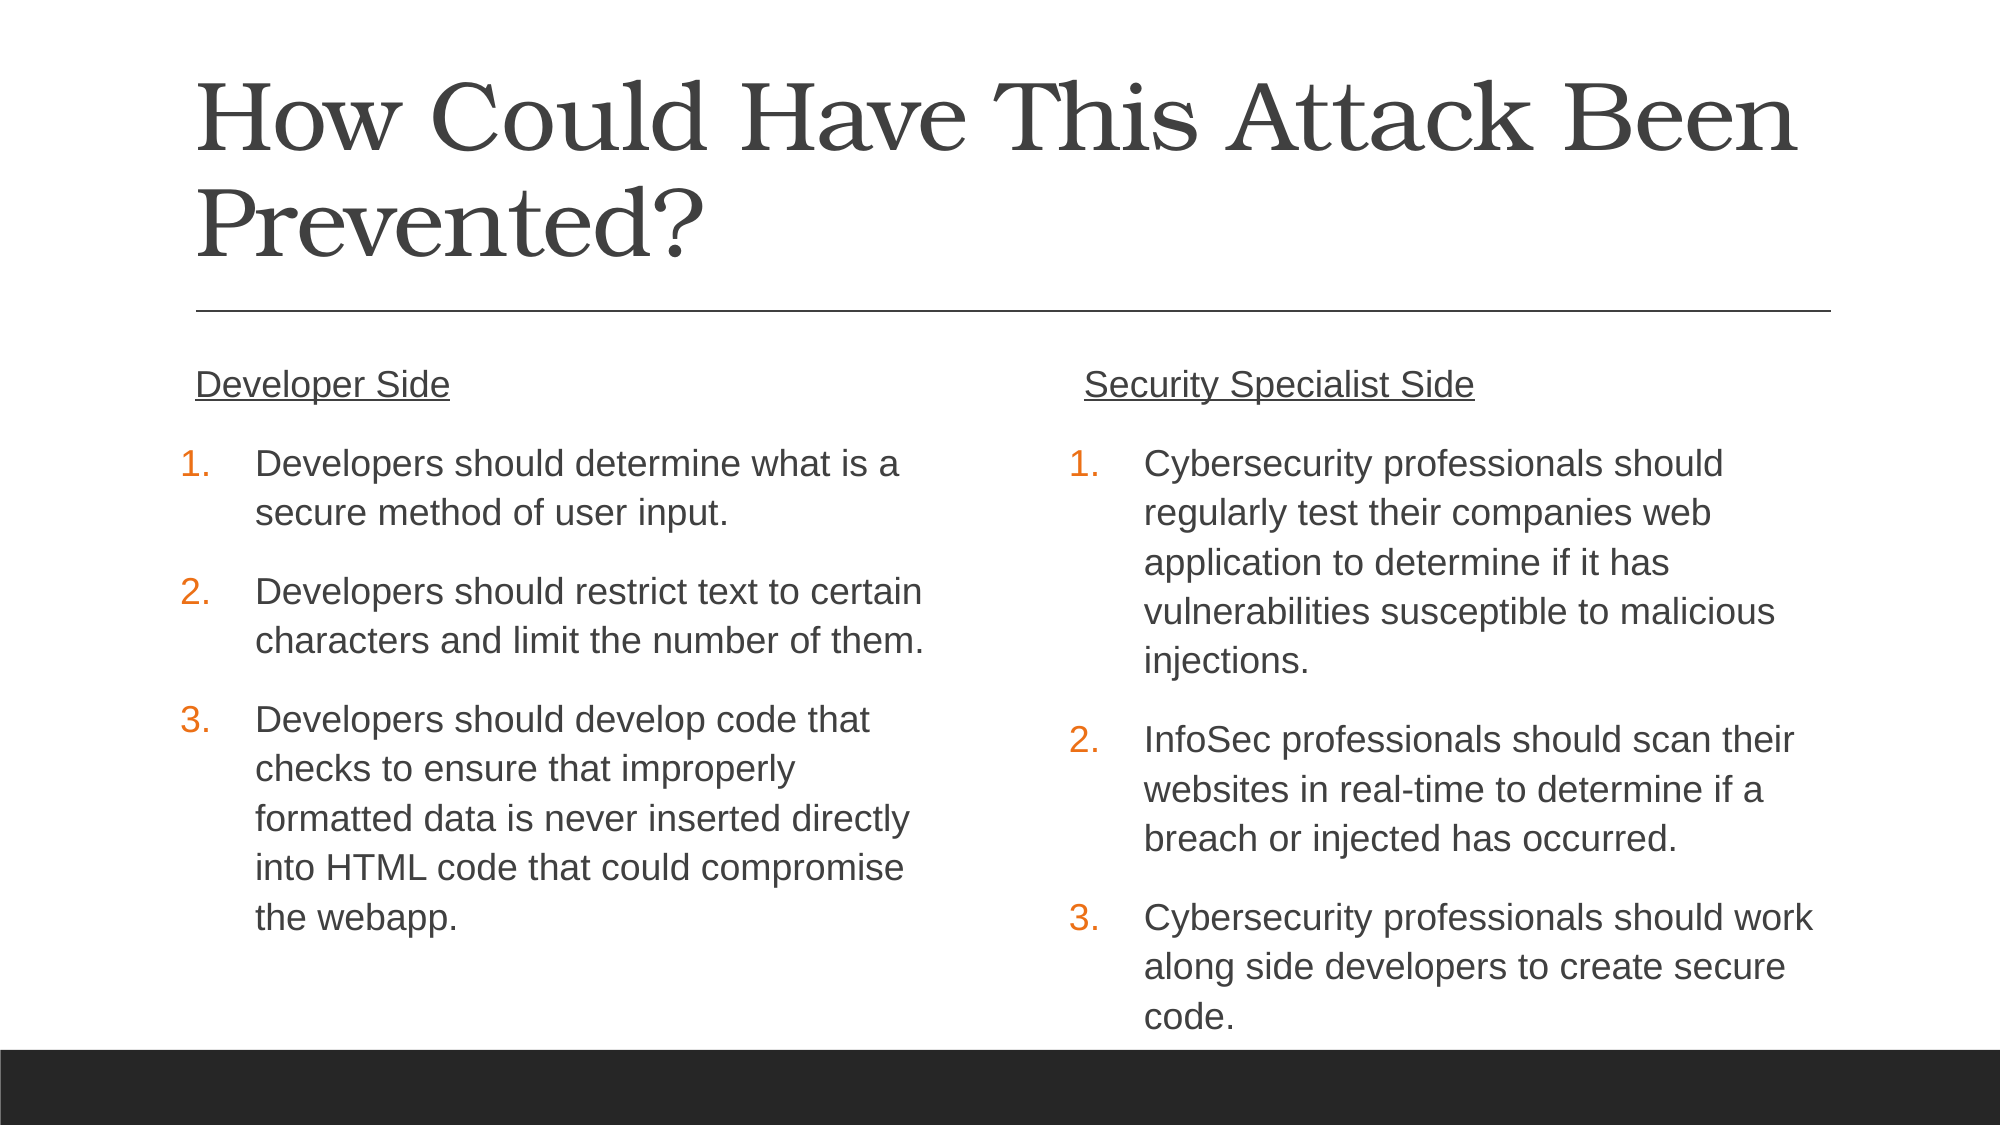

# How Could Have This Attack Been Prevented?
Developer Side
Developers should determine what is a secure method of user input.
Developers should restrict text to certain characters and limit the number of them.
Developers should develop code that checks to ensure that improperly formatted data is never inserted directly into HTML code that could compromise the webapp.
Security Specialist Side
Cybersecurity professionals should regularly test their companies web application to determine if it has vulnerabilities susceptible to malicious injections.
InfoSec professionals should scan their websites in real-time to determine if a breach or injected has occurred.
Cybersecurity professionals should work along side developers to create secure code.